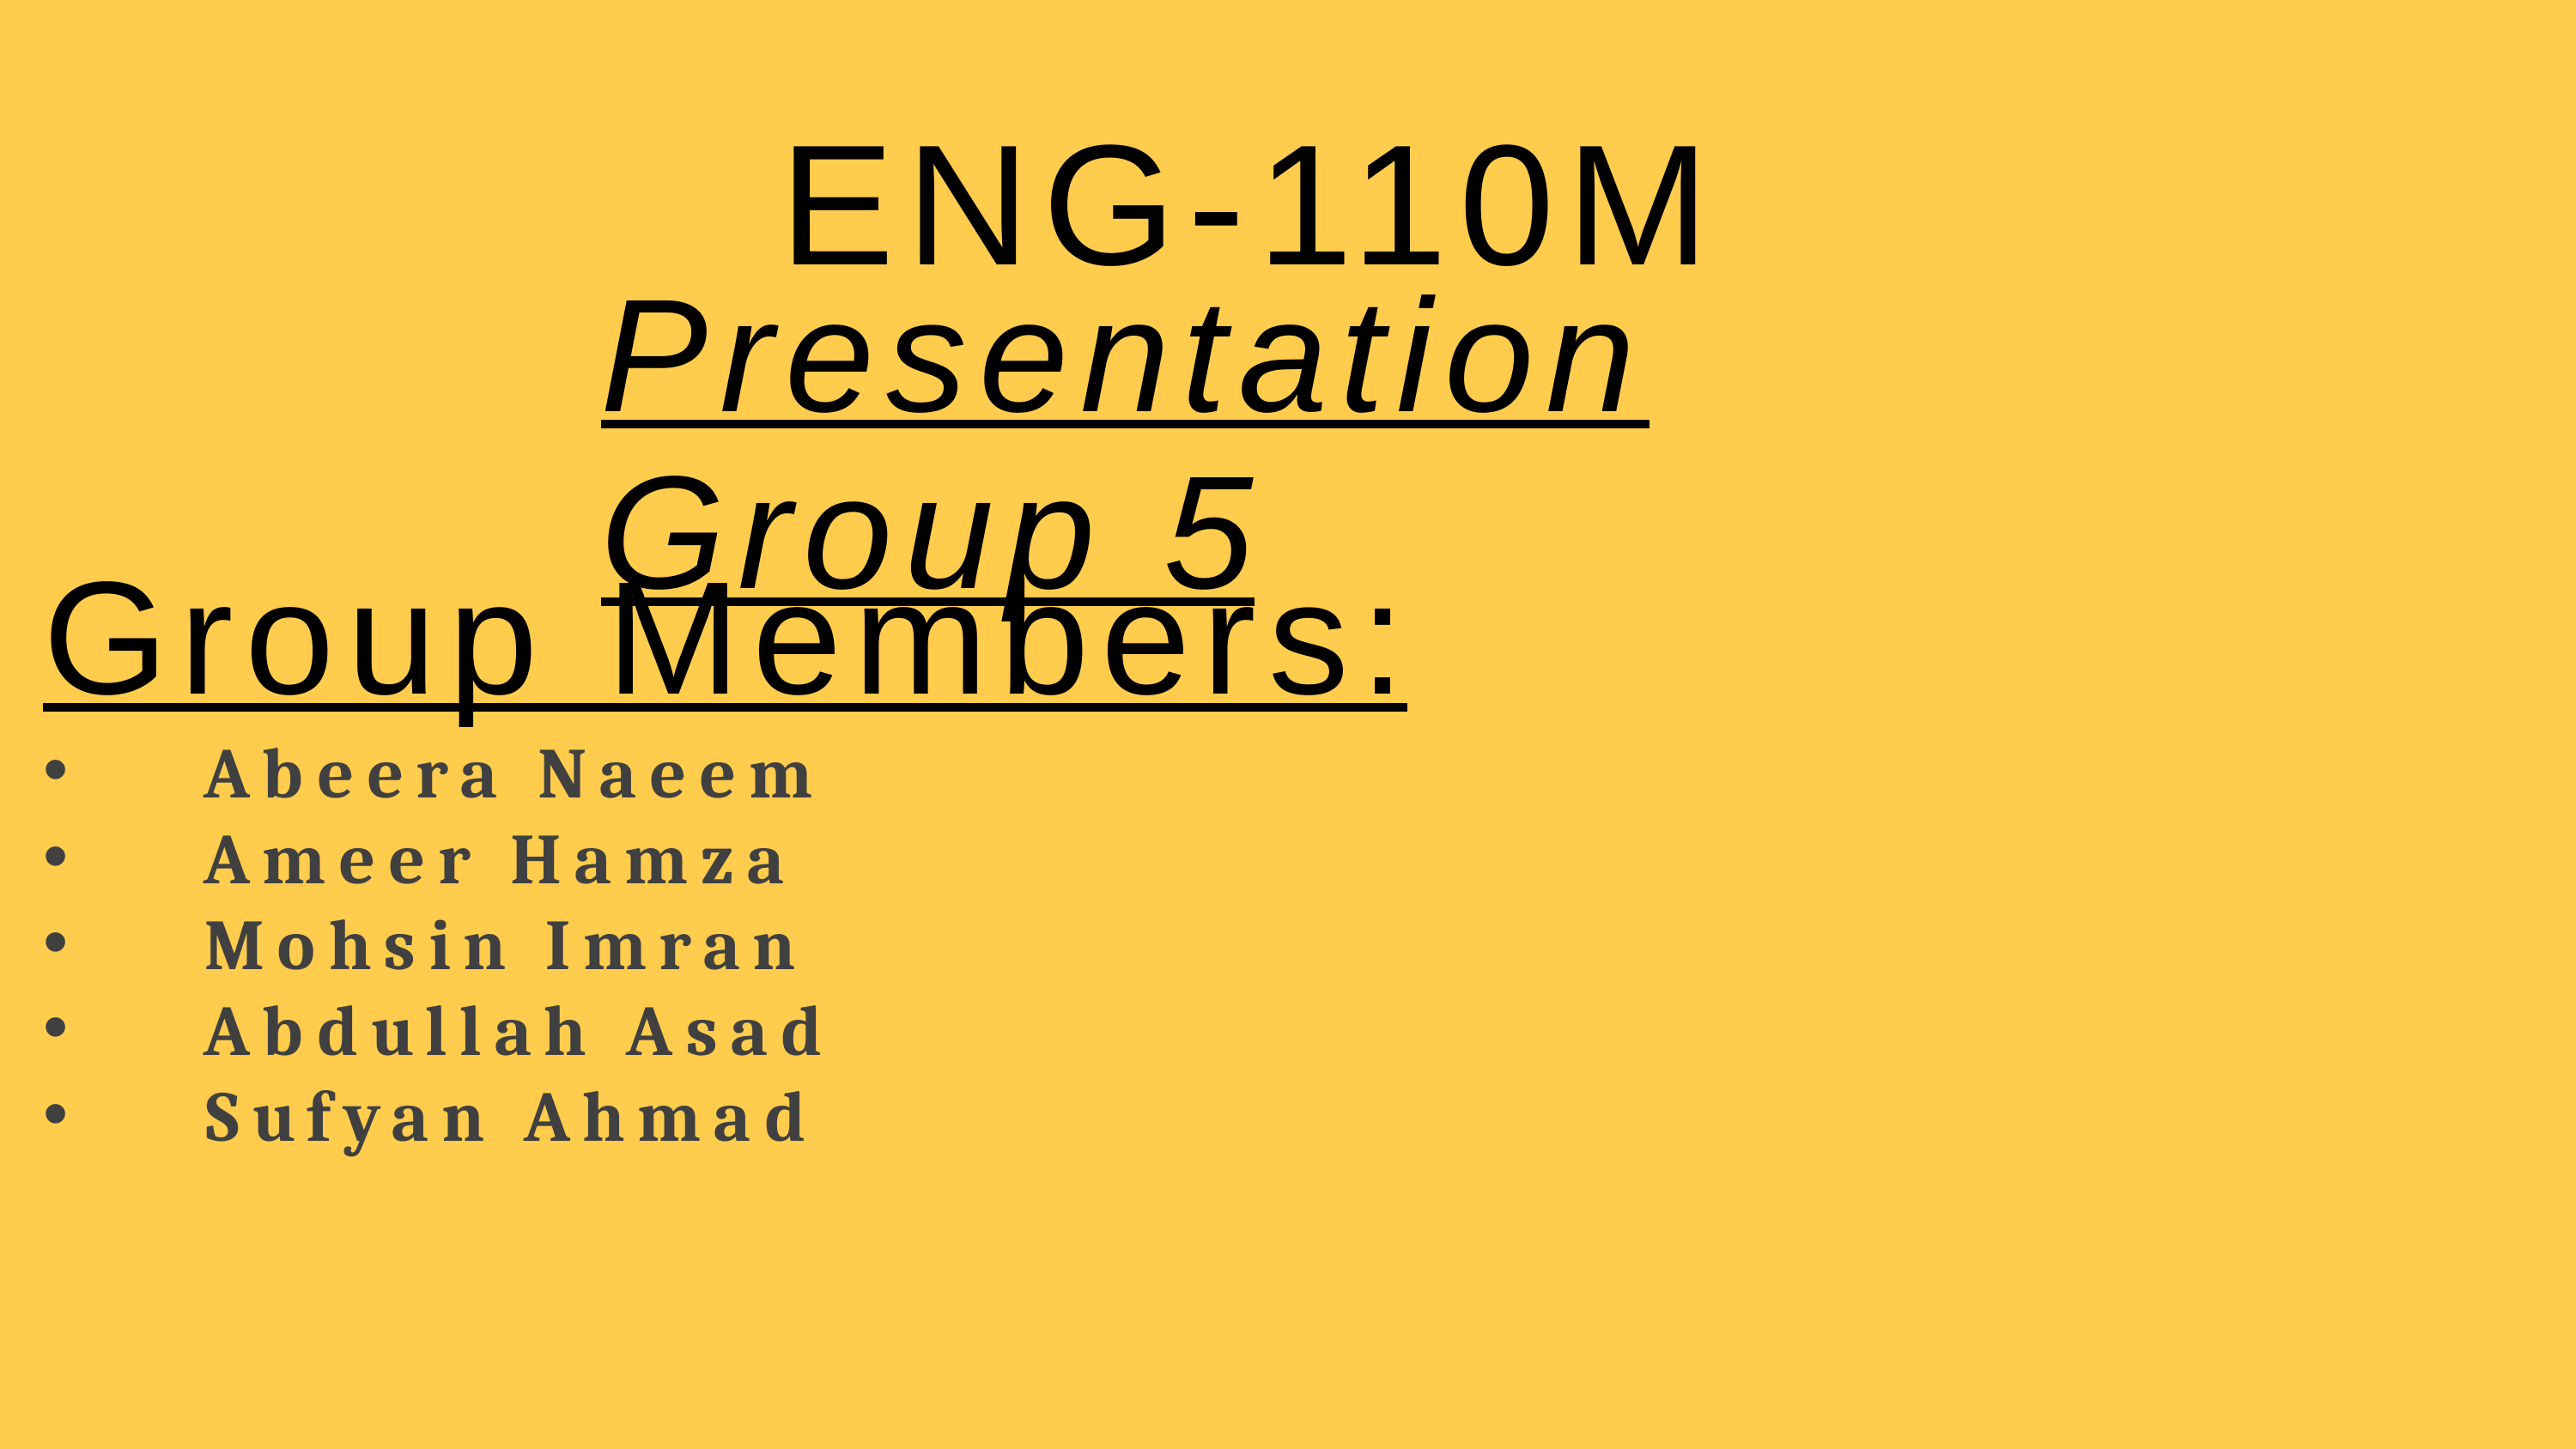

ENG-110M
Presentation Group 5
Group Members:
Abeera Naeem
Ameer Hamza
Mohsin Imran
Abdullah Asad
Sufyan Ahmad